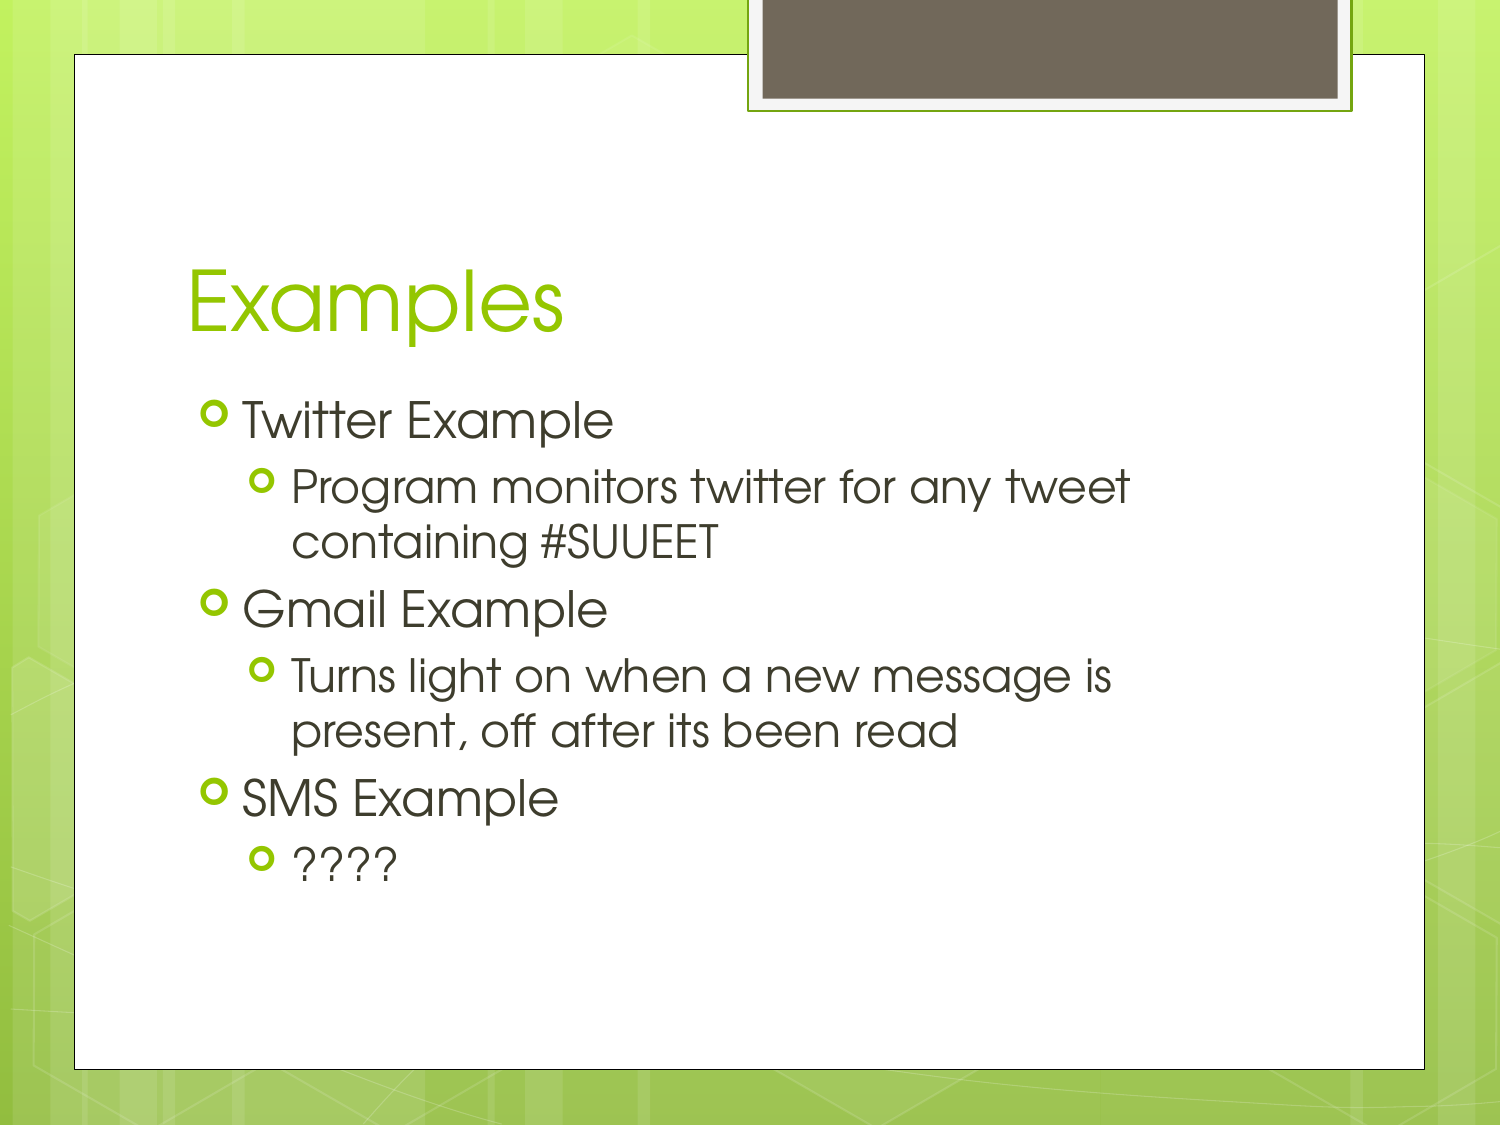

# Examples
Twitter Example
Program monitors twitter for any tweet containing #SUUEET
Gmail Example
Turns light on when a new message is present, off after its been read
SMS Example
????